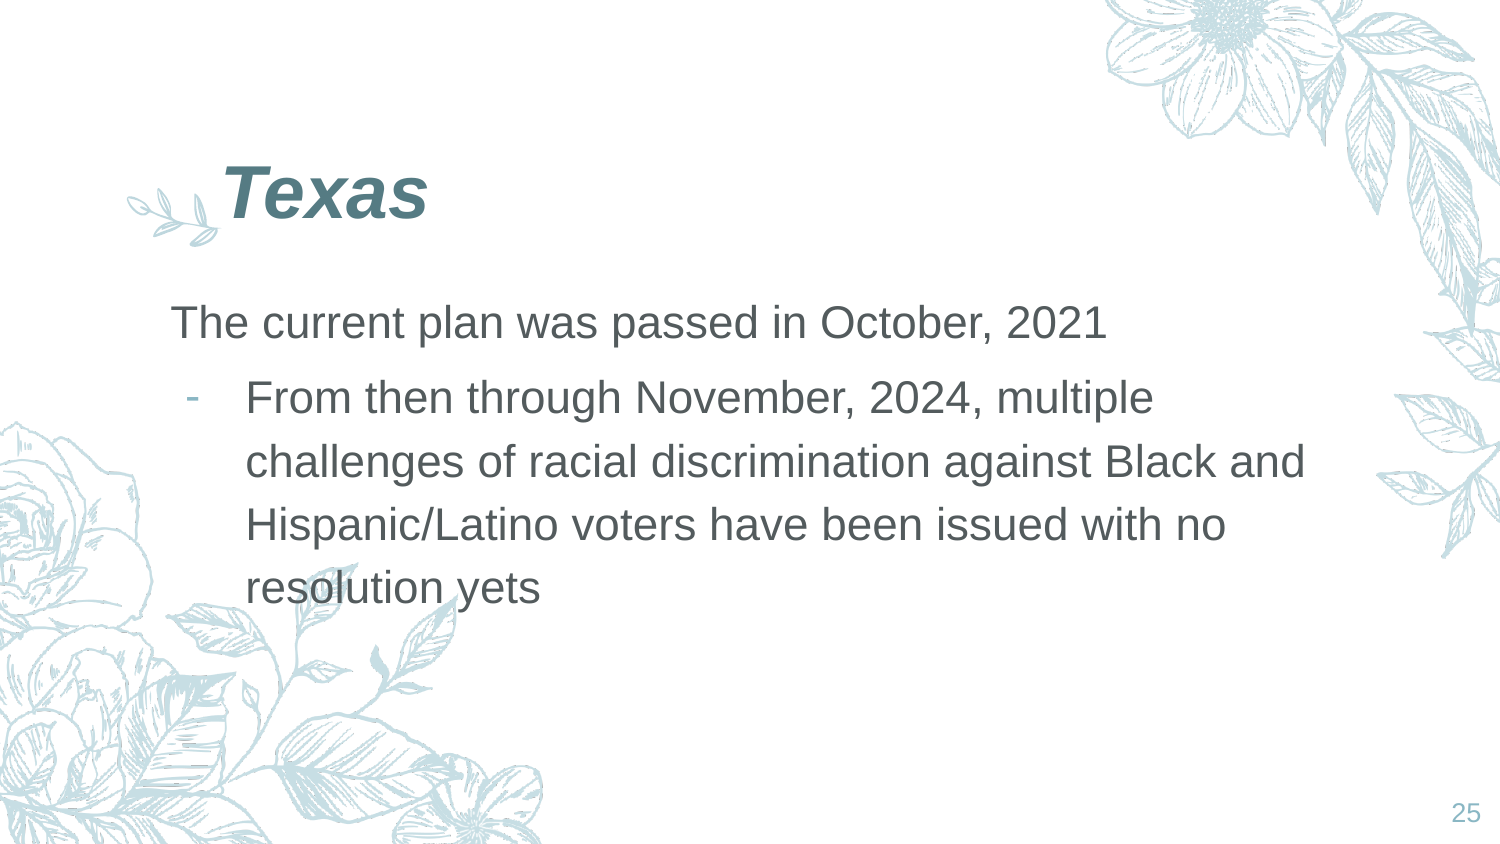

# Texas
The current plan was passed in October, 2021
From then through November, 2024, multiple challenges of racial discrimination against Black and Hispanic/Latino voters have been issued with no resolution yets
25